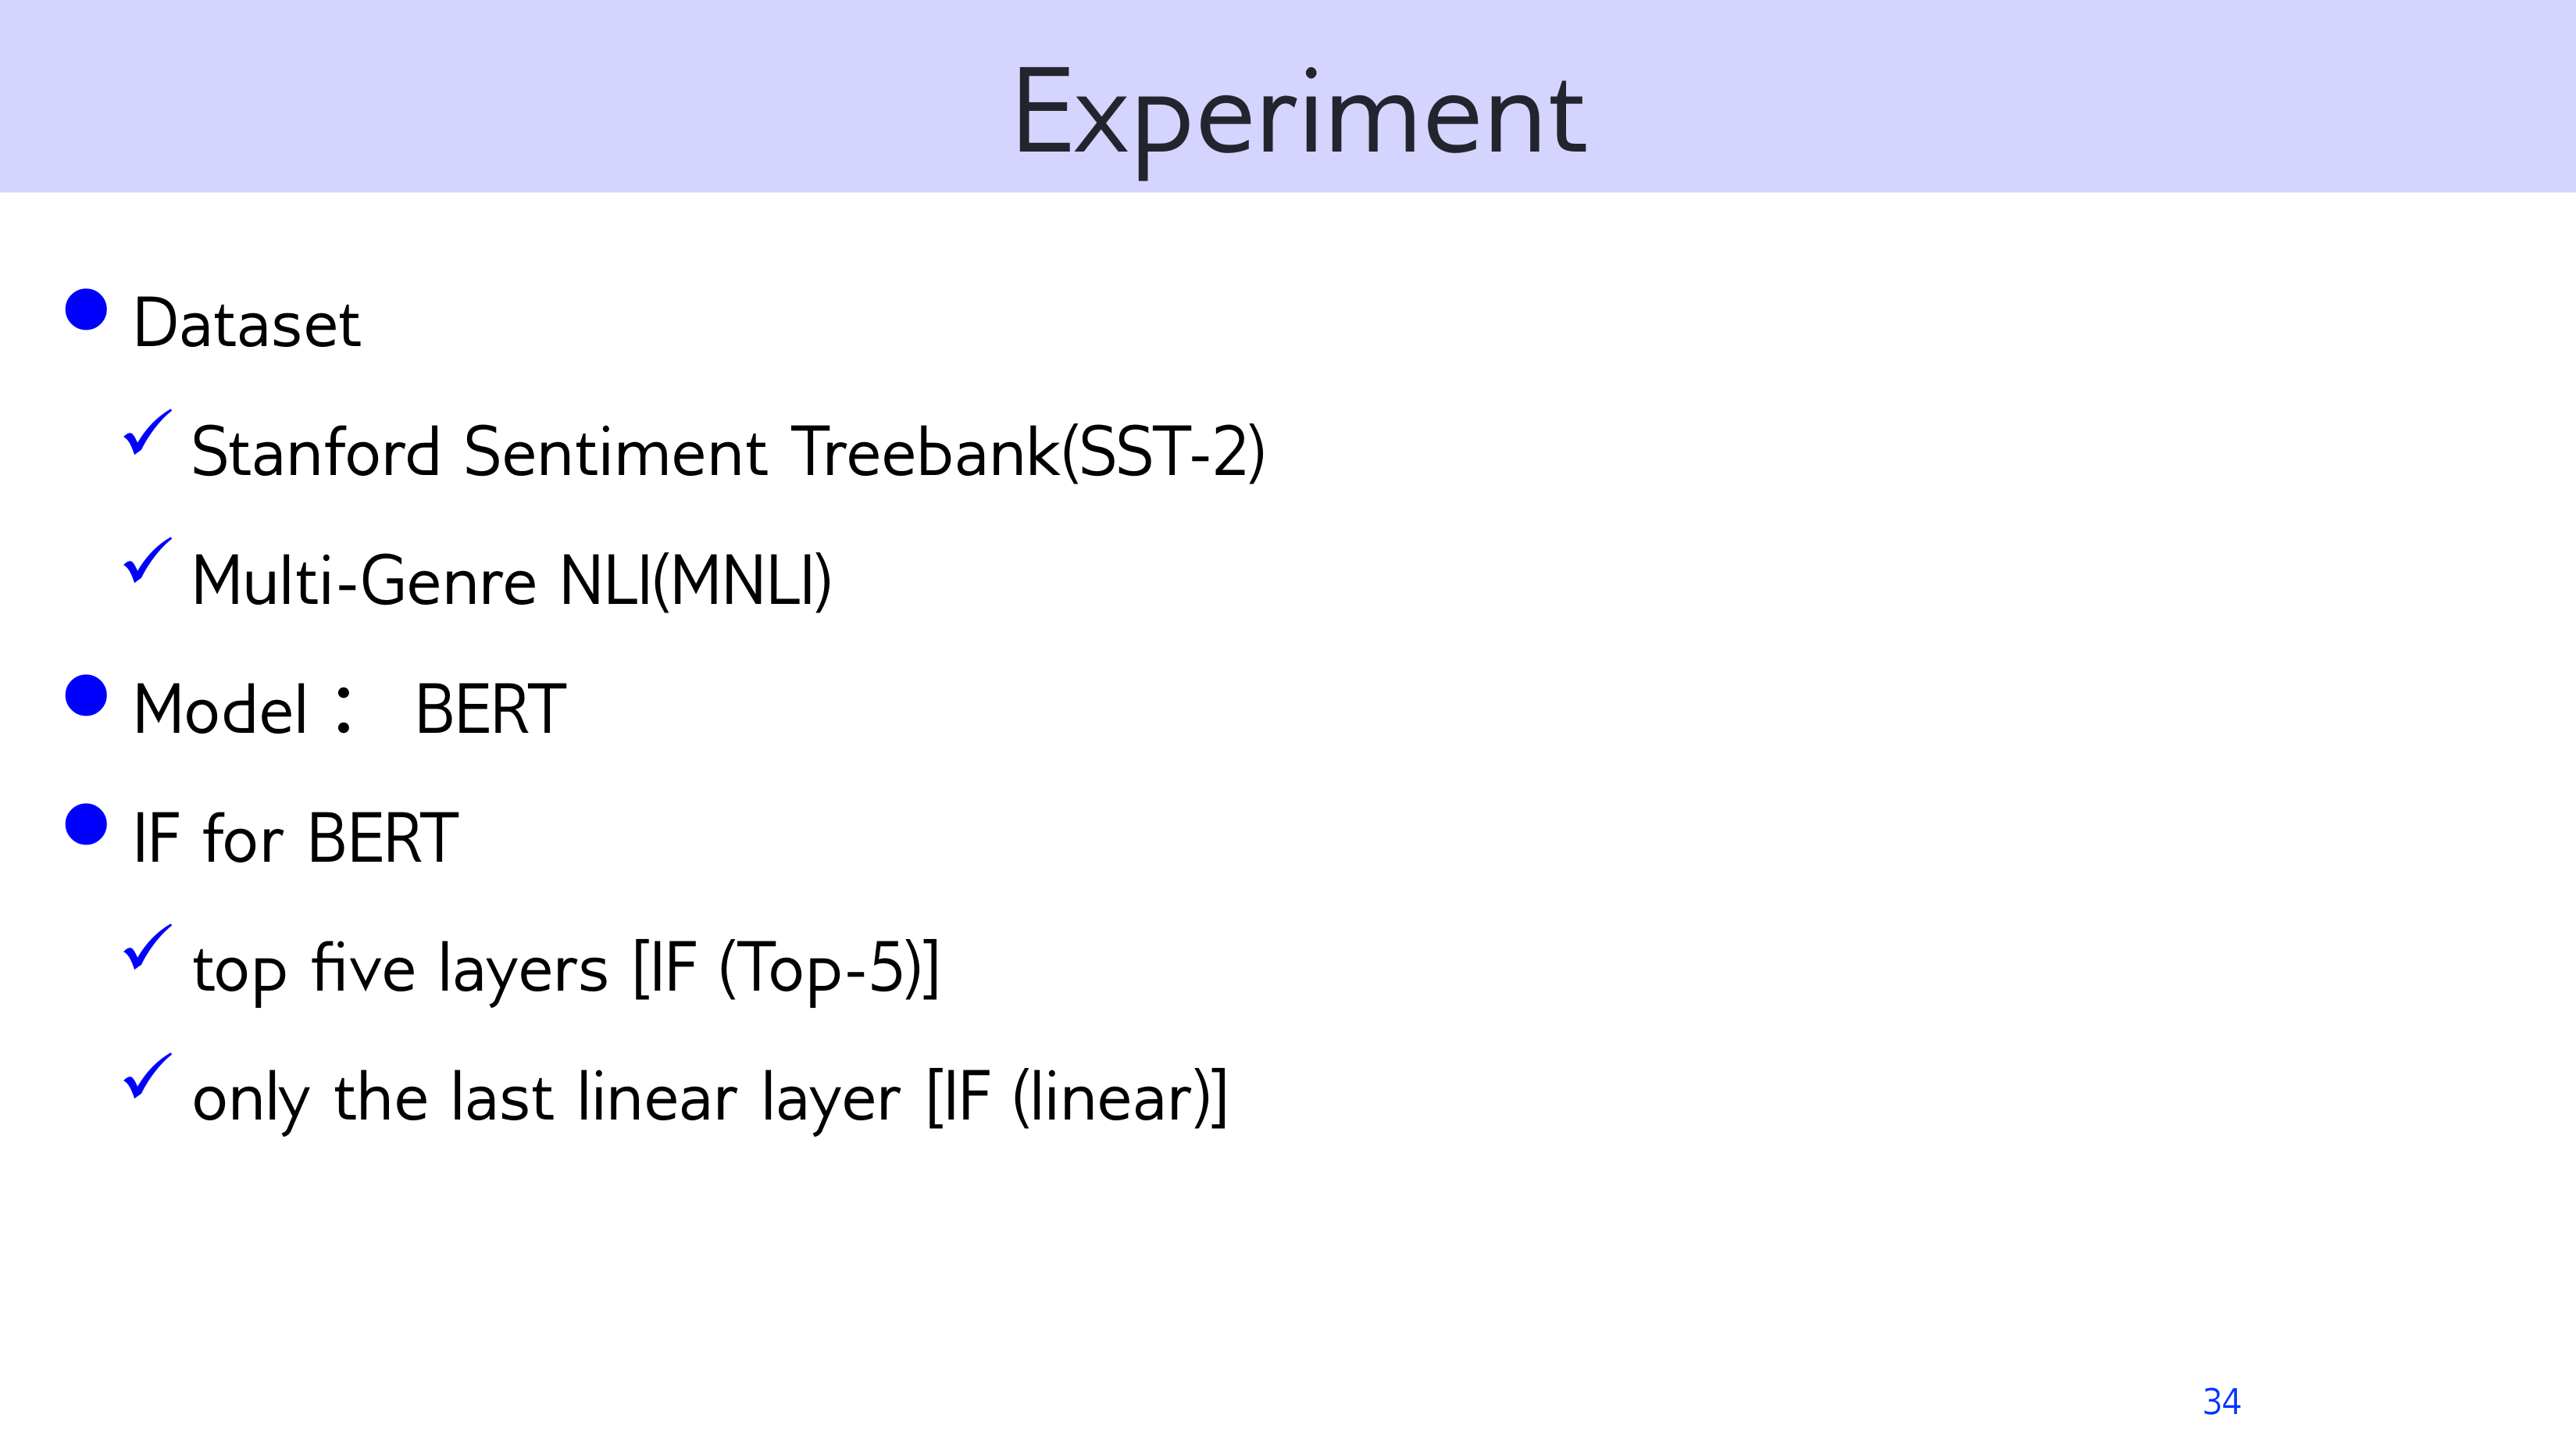

# Experiment
Dataset
Stanford Sentiment Treebank(SST-2)
Multi-Genre NLI(MNLI)
Model：BERT
IF for BERT
top five layers [IF (Top-5)]
only the last linear layer [IF (linear)]

34